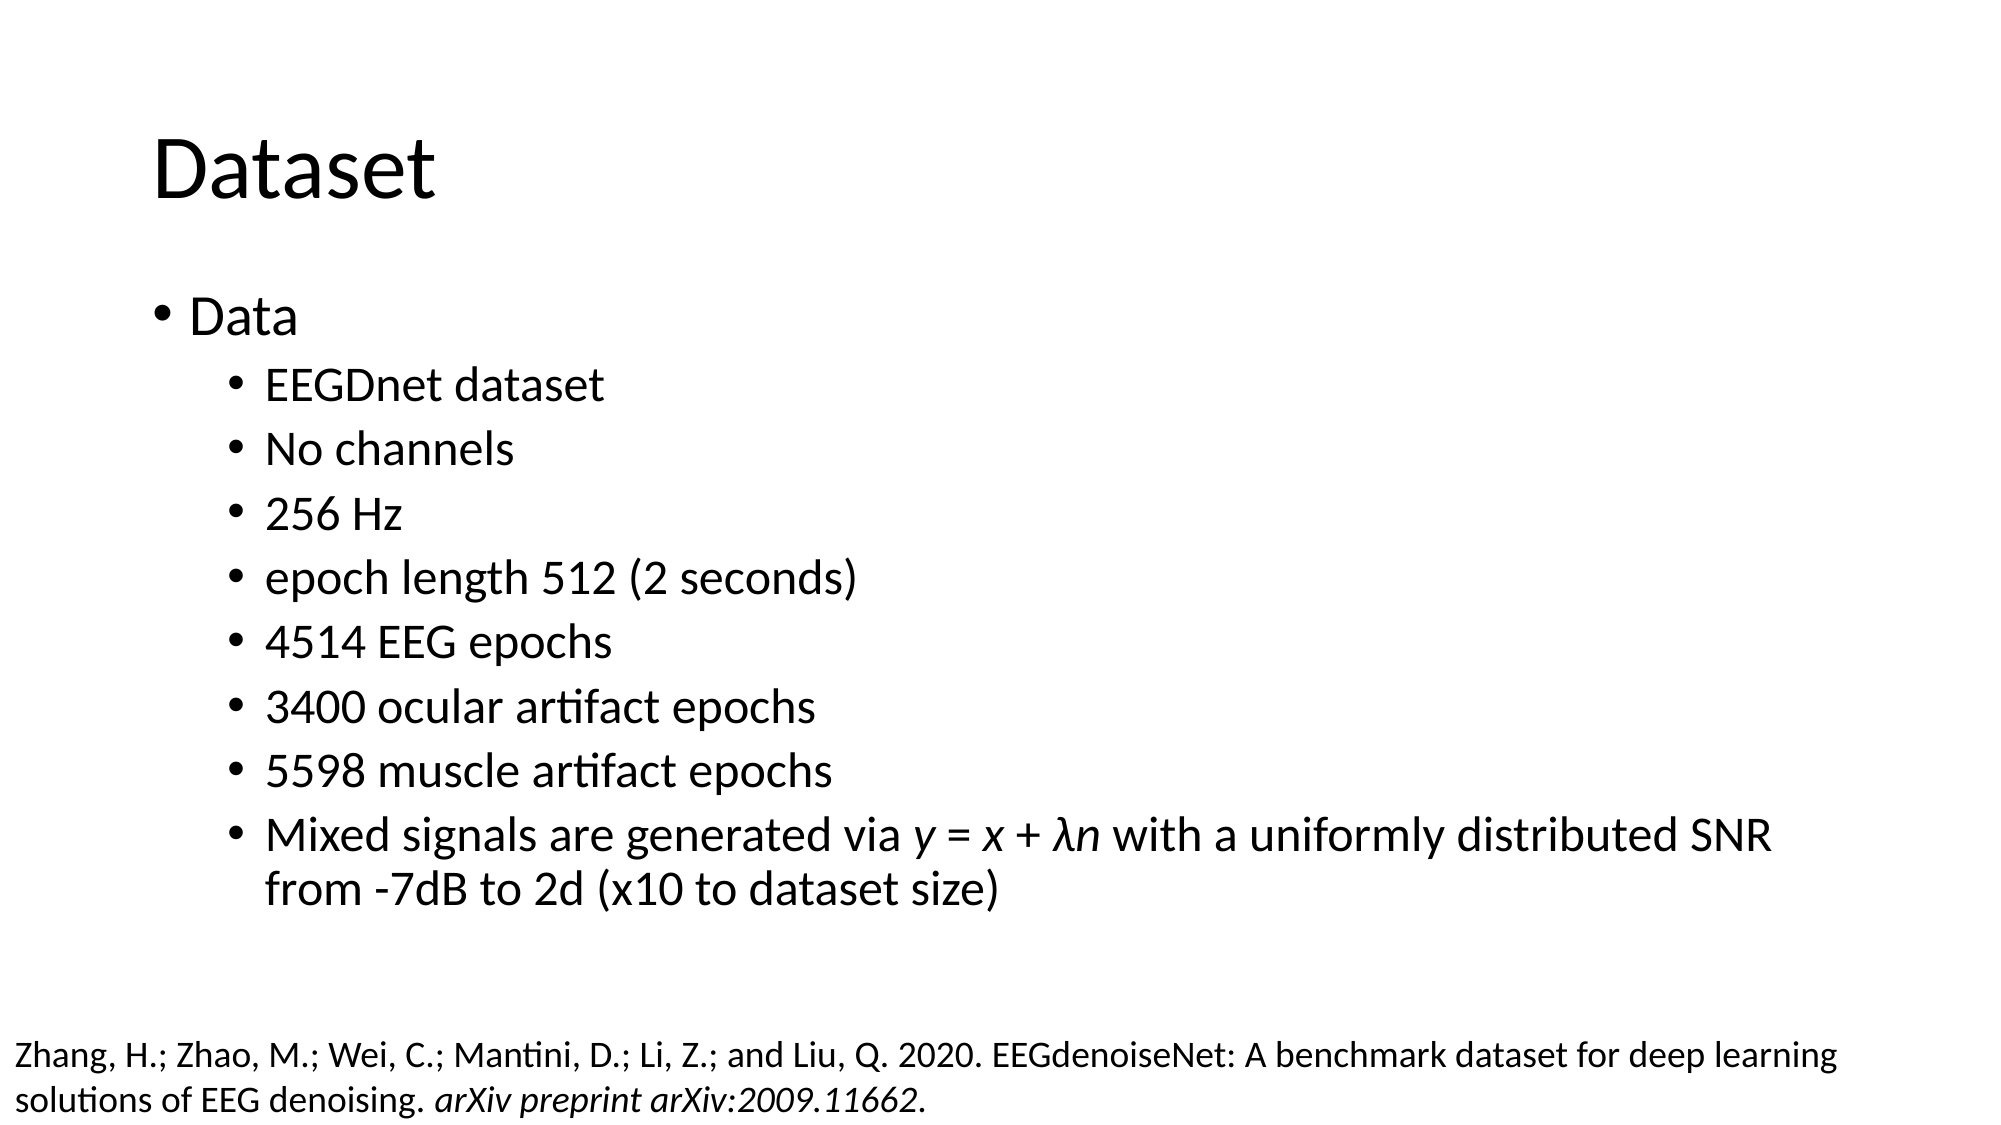

# Dataset
Data
EEGDnet dataset
No channels
256 Hz
epoch length 512 (2 seconds)
4514 EEG epochs
3400 ocular artifact epochs
5598 muscle artifact epochs
Mixed signals are generated via y = x + λn with a uniformly distributed SNR from -7dB to 2d (x10 to dataset size)

Zhang, H.; Zhao, M.; Wei, C.; Mantini, D.; Li, Z.; and Liu, Q. 2020. EEGdenoiseNet: A benchmark dataset for deep learning solutions of EEG denoising. arXiv preprint arXiv:2009.11662.